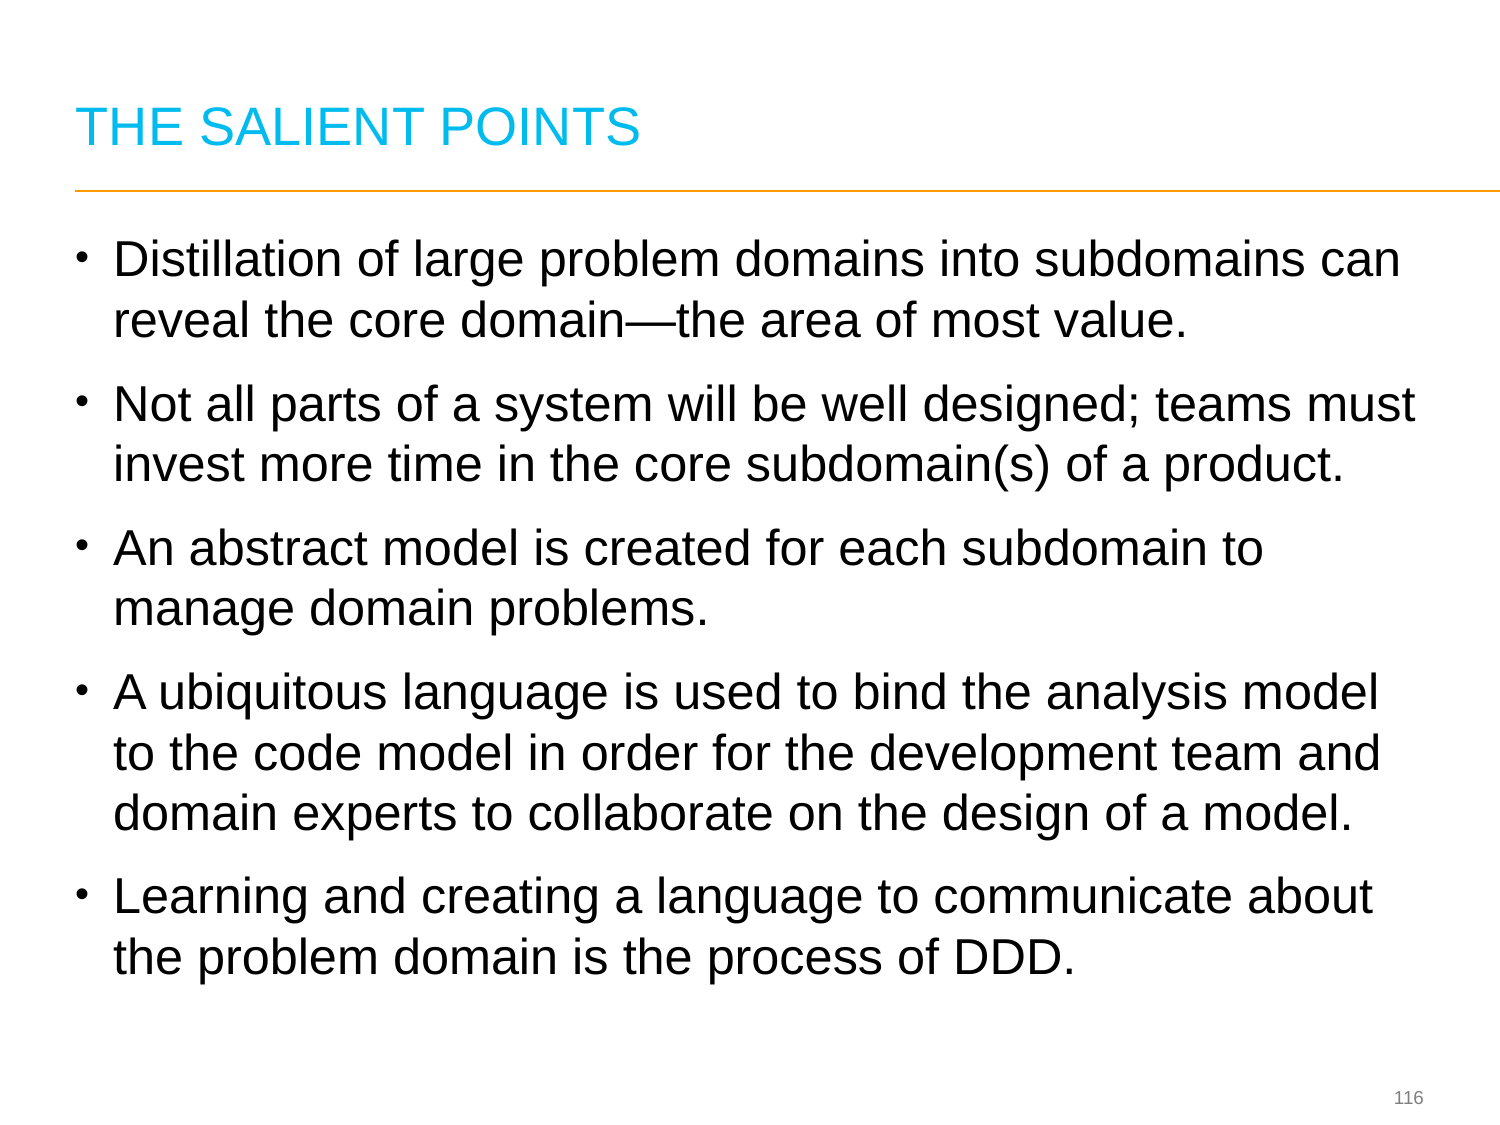

# THE SALIENT POINTS
Distillation of large problem domains into subdomains can reveal the core domain—the area of most value.
Not all parts of a system will be well designed; teams must invest more time in the core subdomain(s) of a product.
An abstract model is created for each subdomain to manage domain problems.
A ubiquitous language is used to bind the analysis model to the code model in order for the development team and domain experts to collaborate on the design of a model.
Learning and creating a language to communicate about the problem domain is the process of DDD.